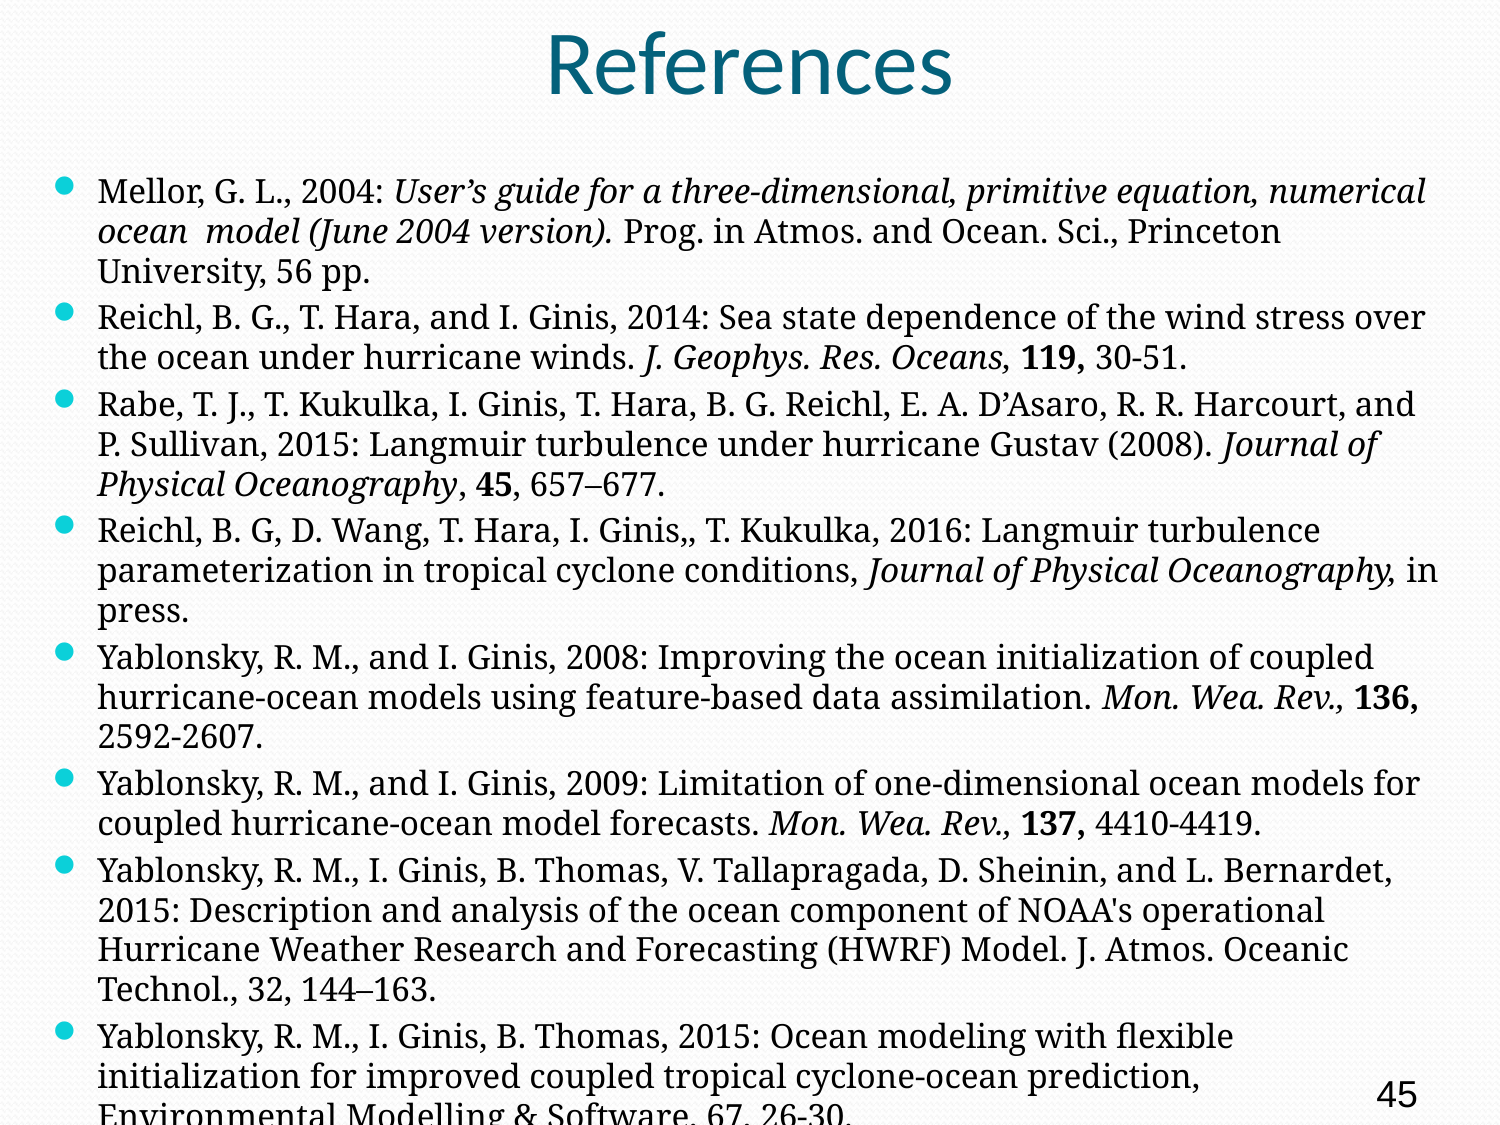

References
Mellor, G. L., 2004: User’s guide for a three-dimensional, primitive equation, numerical ocean  model (June 2004 version). Prog. in Atmos. and Ocean. Sci., Princeton University, 56 pp.
Reichl, B. G., T. Hara, and I. Ginis, 2014: Sea state dependence of the wind stress over the ocean under hurricane winds. J. Geophys. Res. Oceans, 119, 30-51.
Rabe, T. J., T. Kukulka, I. Ginis, T. Hara, B. G. Reichl, E. A. D’Asaro, R. R. Harcourt, and P. Sullivan, 2015: Langmuir turbulence under hurricane Gustav (2008). Journal of Physical Oceanography, 45, 657–677.
Reichl, B. G, D. Wang, T. Hara, I. Ginis,, T. Kukulka, 2016: Langmuir turbulence parameterization in tropical cyclone conditions, Journal of Physical Oceanography, in press.
Yablonsky, R. M., and I. Ginis, 2008: Improving the ocean initialization of coupled hurricane-ocean models using feature-based data assimilation. Mon. Wea. Rev., 136, 2592-2607.
Yablonsky, R. M., and I. Ginis, 2009: Limitation of one-dimensional ocean models for coupled hurricane-ocean model forecasts. Mon. Wea. Rev., 137, 4410-4419.
Yablonsky, R. M., I. Ginis, B. Thomas, V. Tallapragada, D. Sheinin, and L. Bernardet, 2015: Description and analysis of the ocean component of NOAA's operational Hurricane Weather Research and Forecasting (HWRF) Model. J. Atmos. Oceanic Technol., 32, 144–163.
Yablonsky, R. M., I. Ginis, B. Thomas, 2015: Ocean modeling with flexible initialization for improved coupled tropical cyclone-ocean prediction, Environmental Modelling & Software, 67, 26-30.